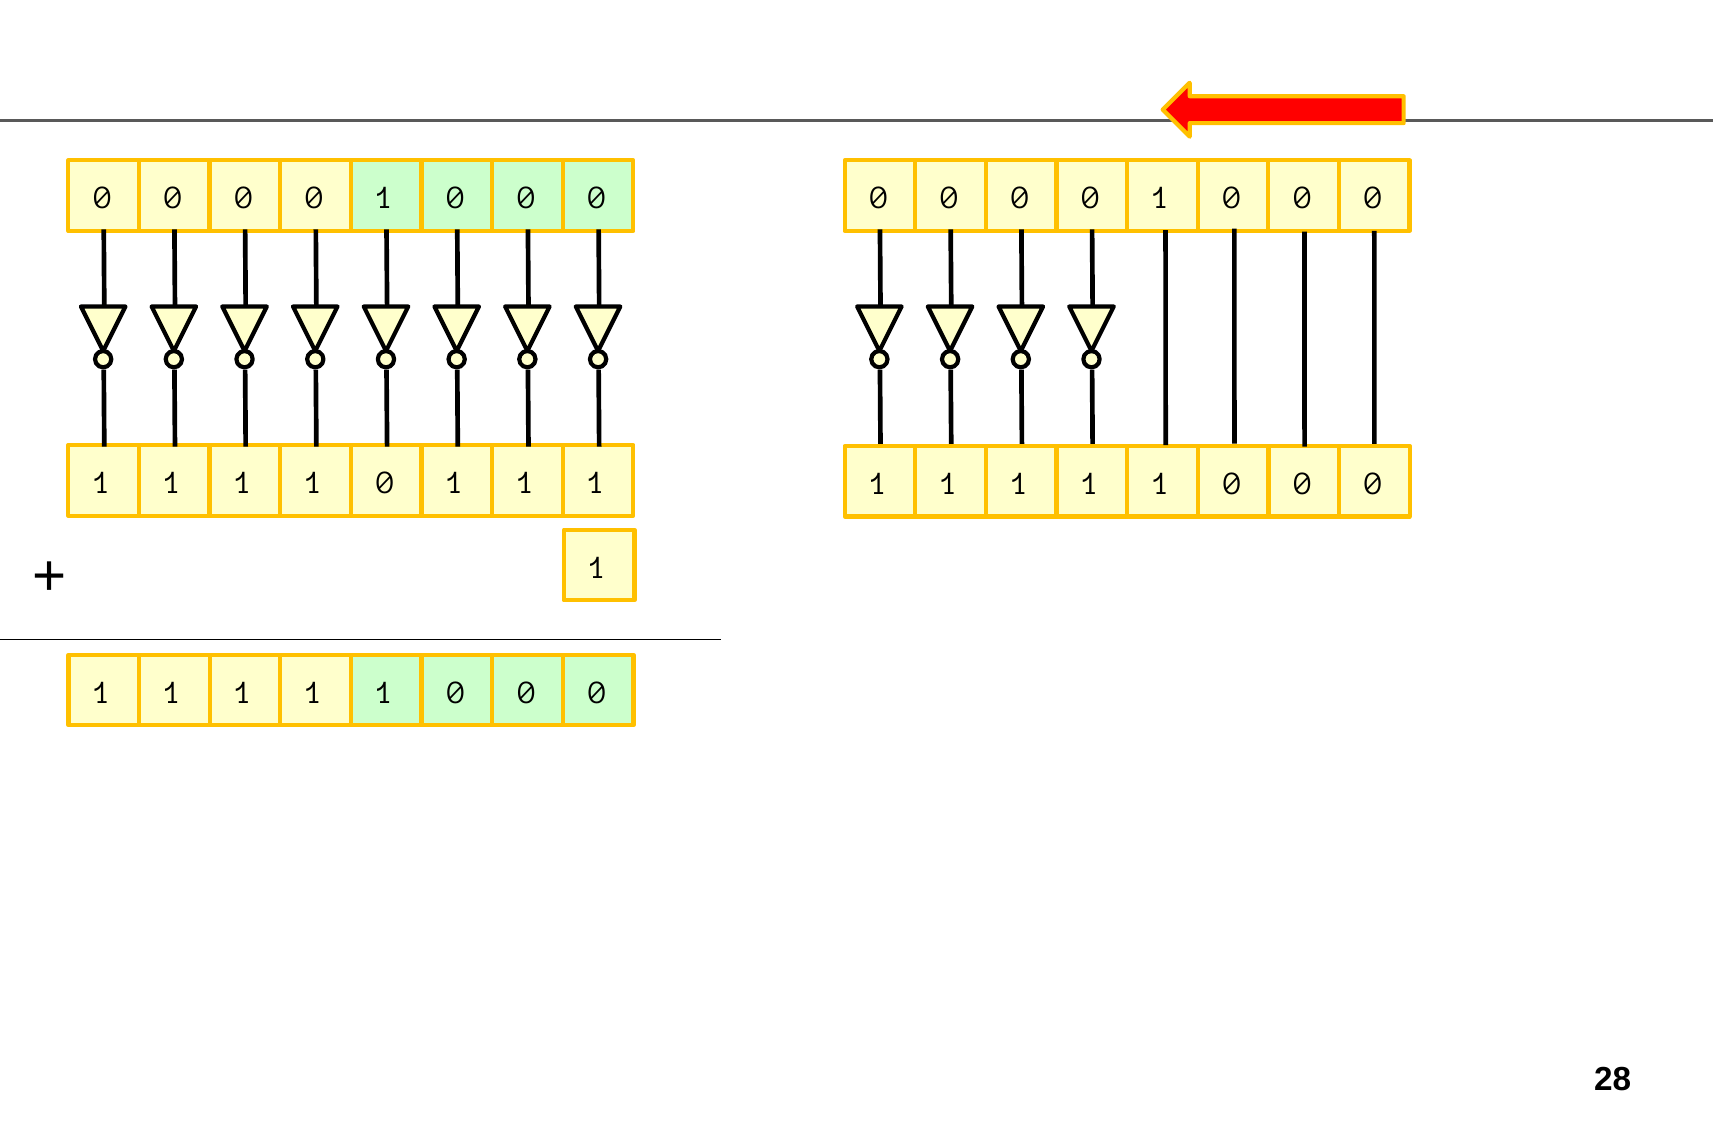

0
0
0
0
1
0
0
0
0
0
0
0
1
0
0
0

1
1
1
1
0
1
1
1
1
1
1
1
1
0
0
0
+
1
1
1
1
1
1
0
0
0